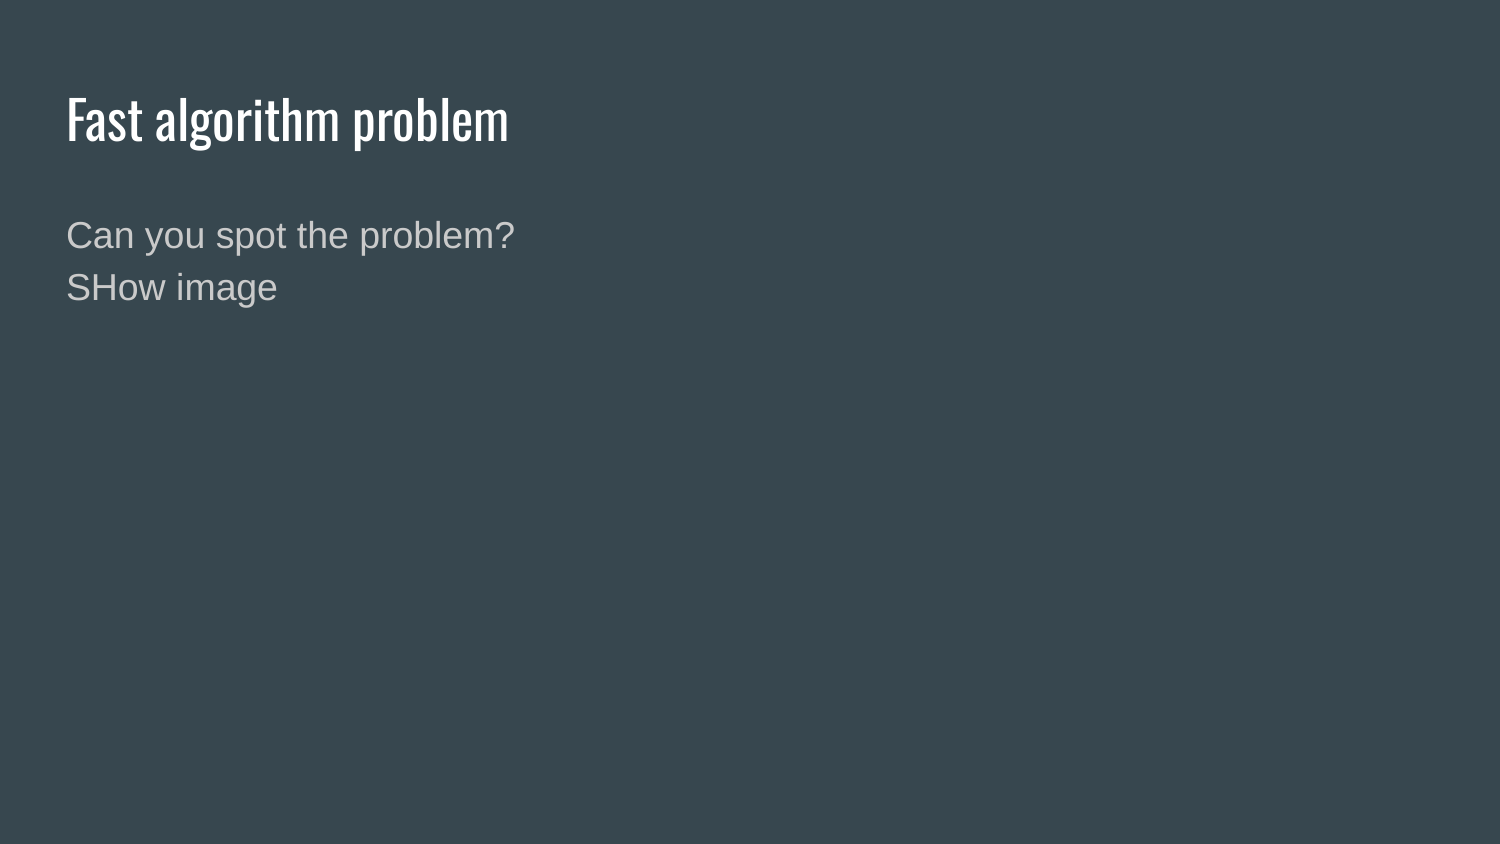

# Fast algorithm problem
Can you spot the problem?
SHow image